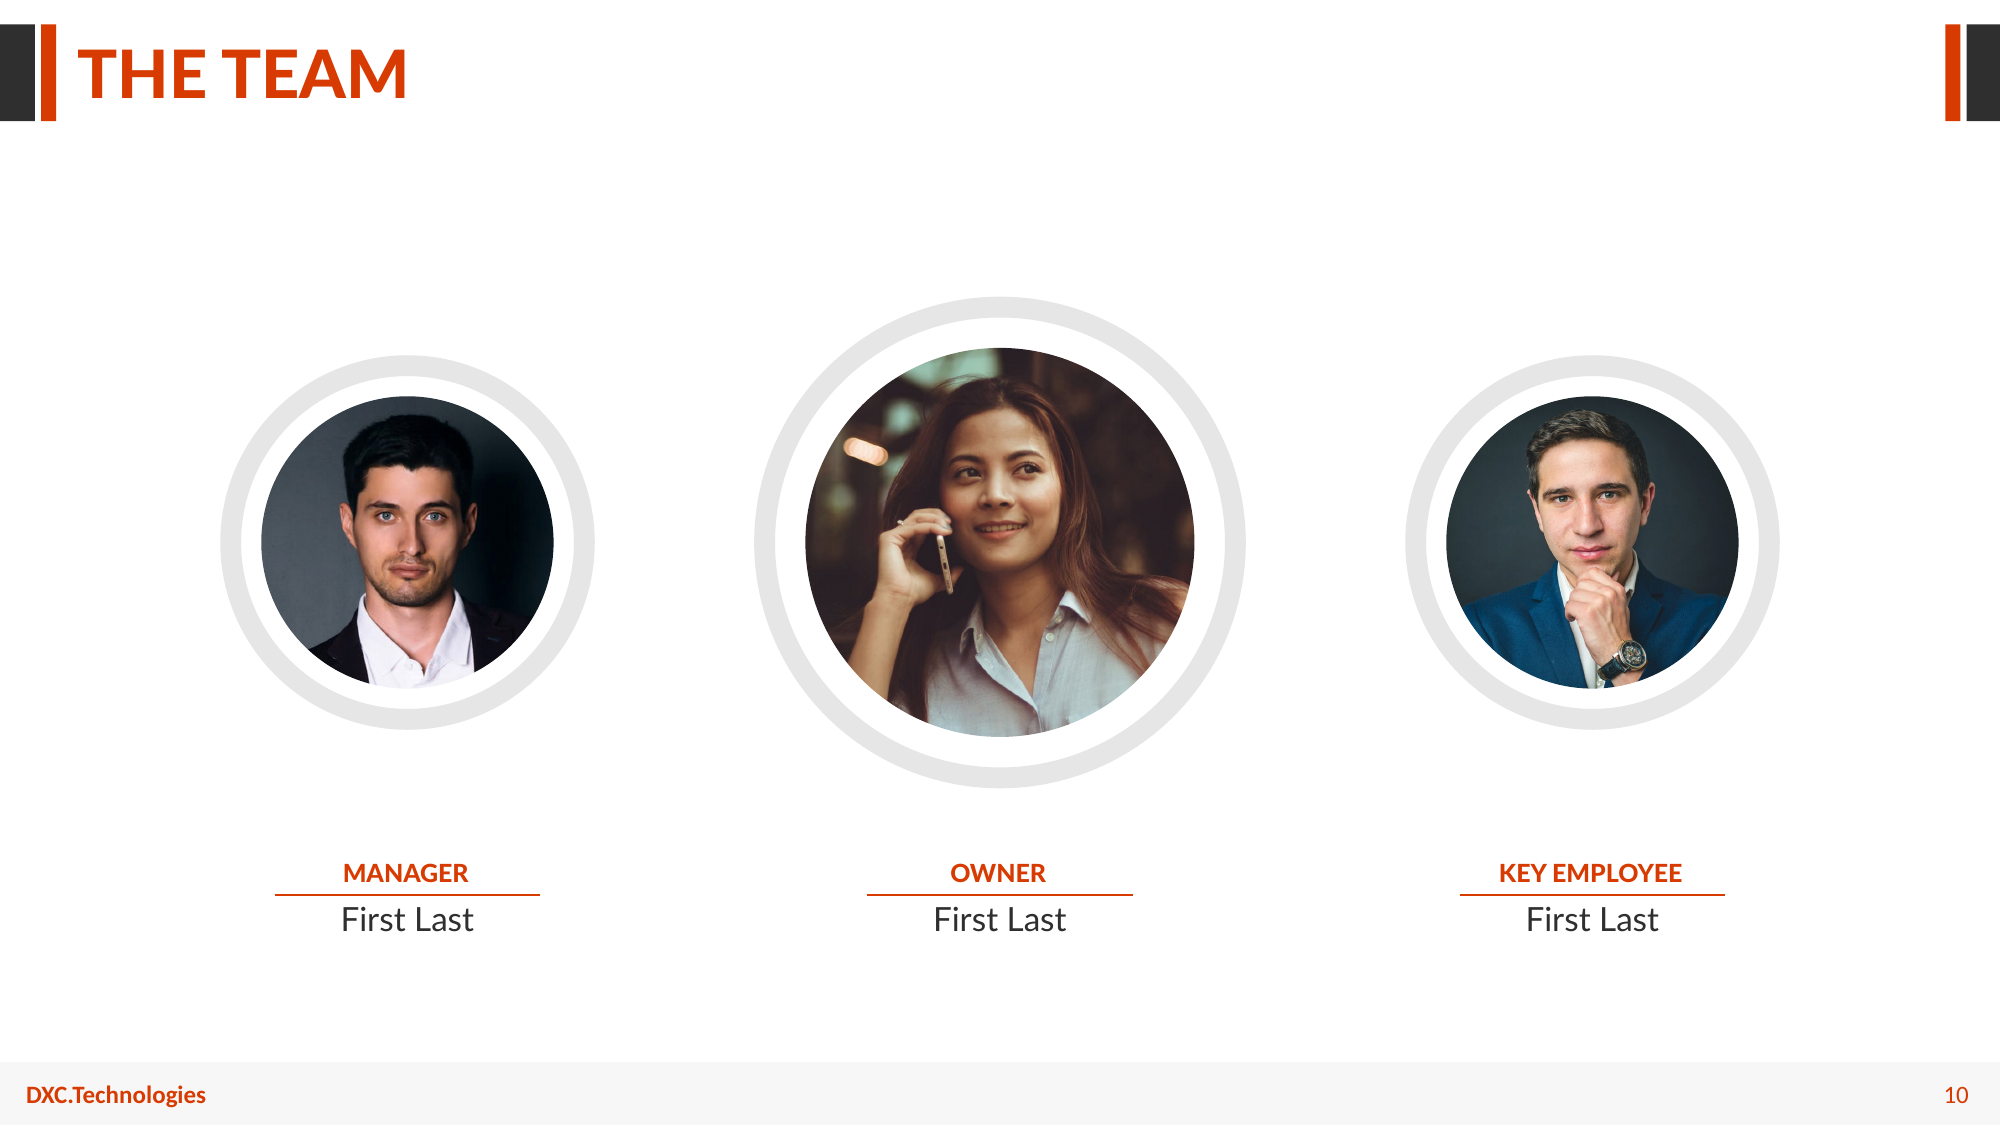

THE TEAM

MANAGER
OWNER
KEY EMPLOYEE
First Last
First Last
First Last